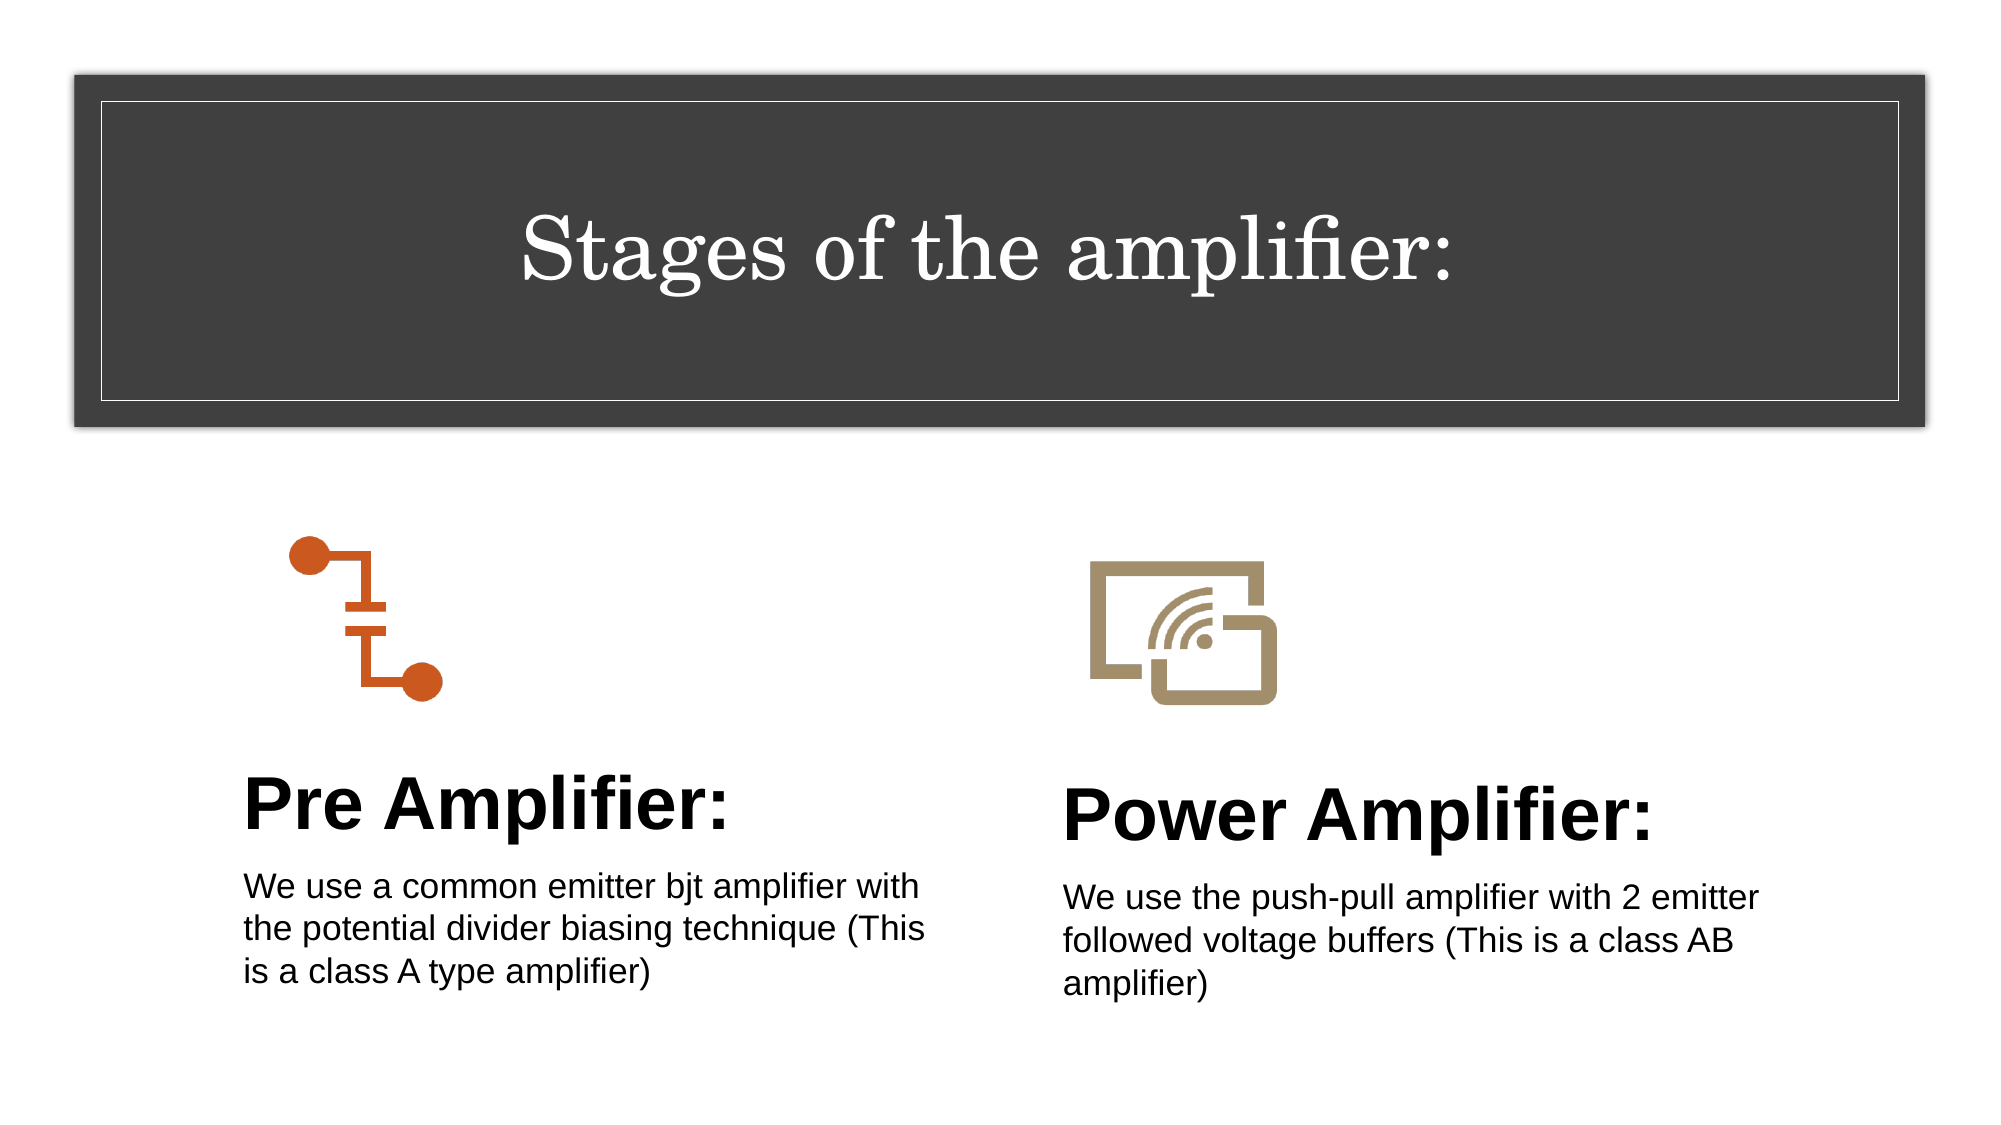

# Stages of the amplifier:
Pre Amplifier:
We use a common emitter bjt amplifier with the potential divider biasing technique (This is a class A type amplifier)
Power Amplifier:
We use the push-pull amplifier with 2 emitter followed voltage buffers (This is a class AB amplifier)